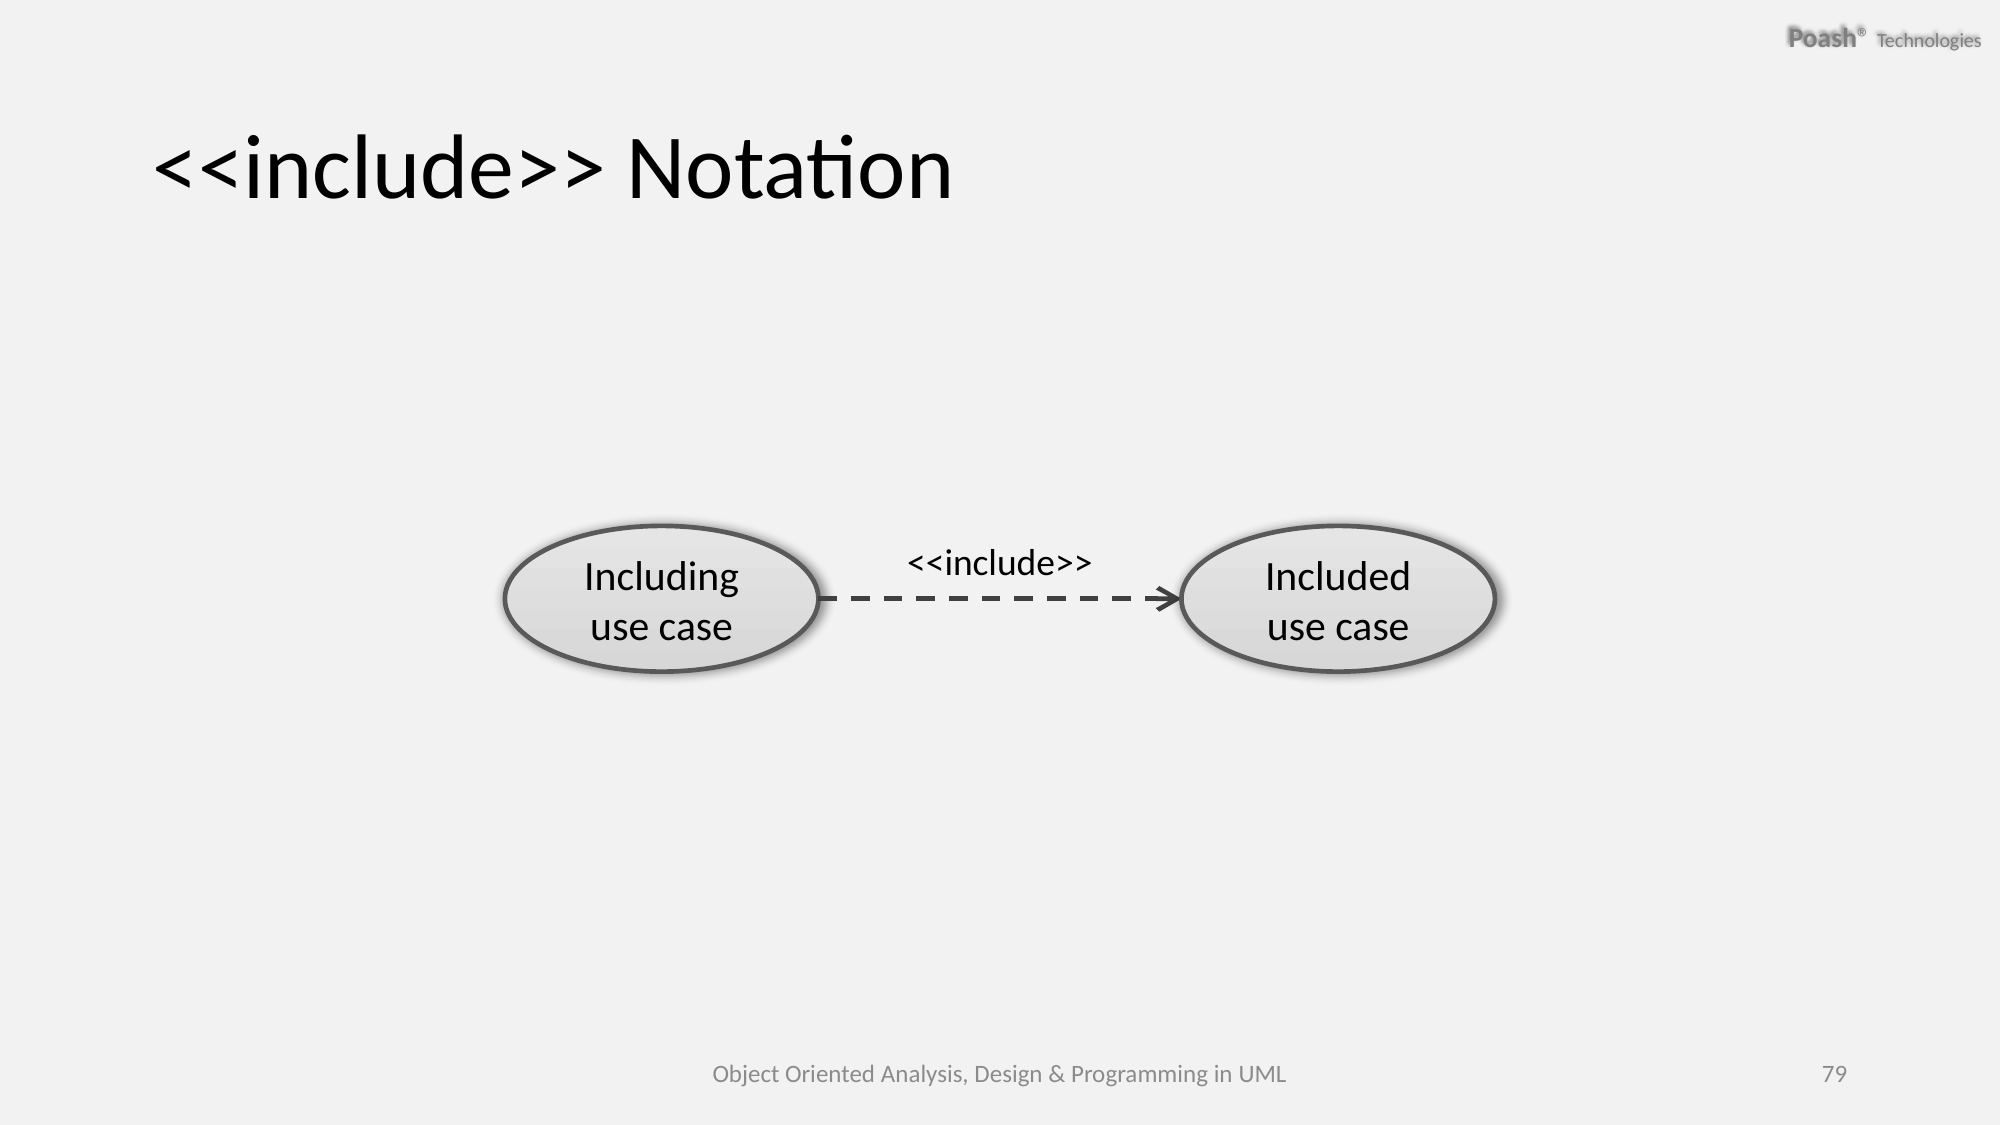

# <<include>> Notation
Included use case
Including use case
<<include>>
Object Oriented Analysis, Design & Programming in UML
79